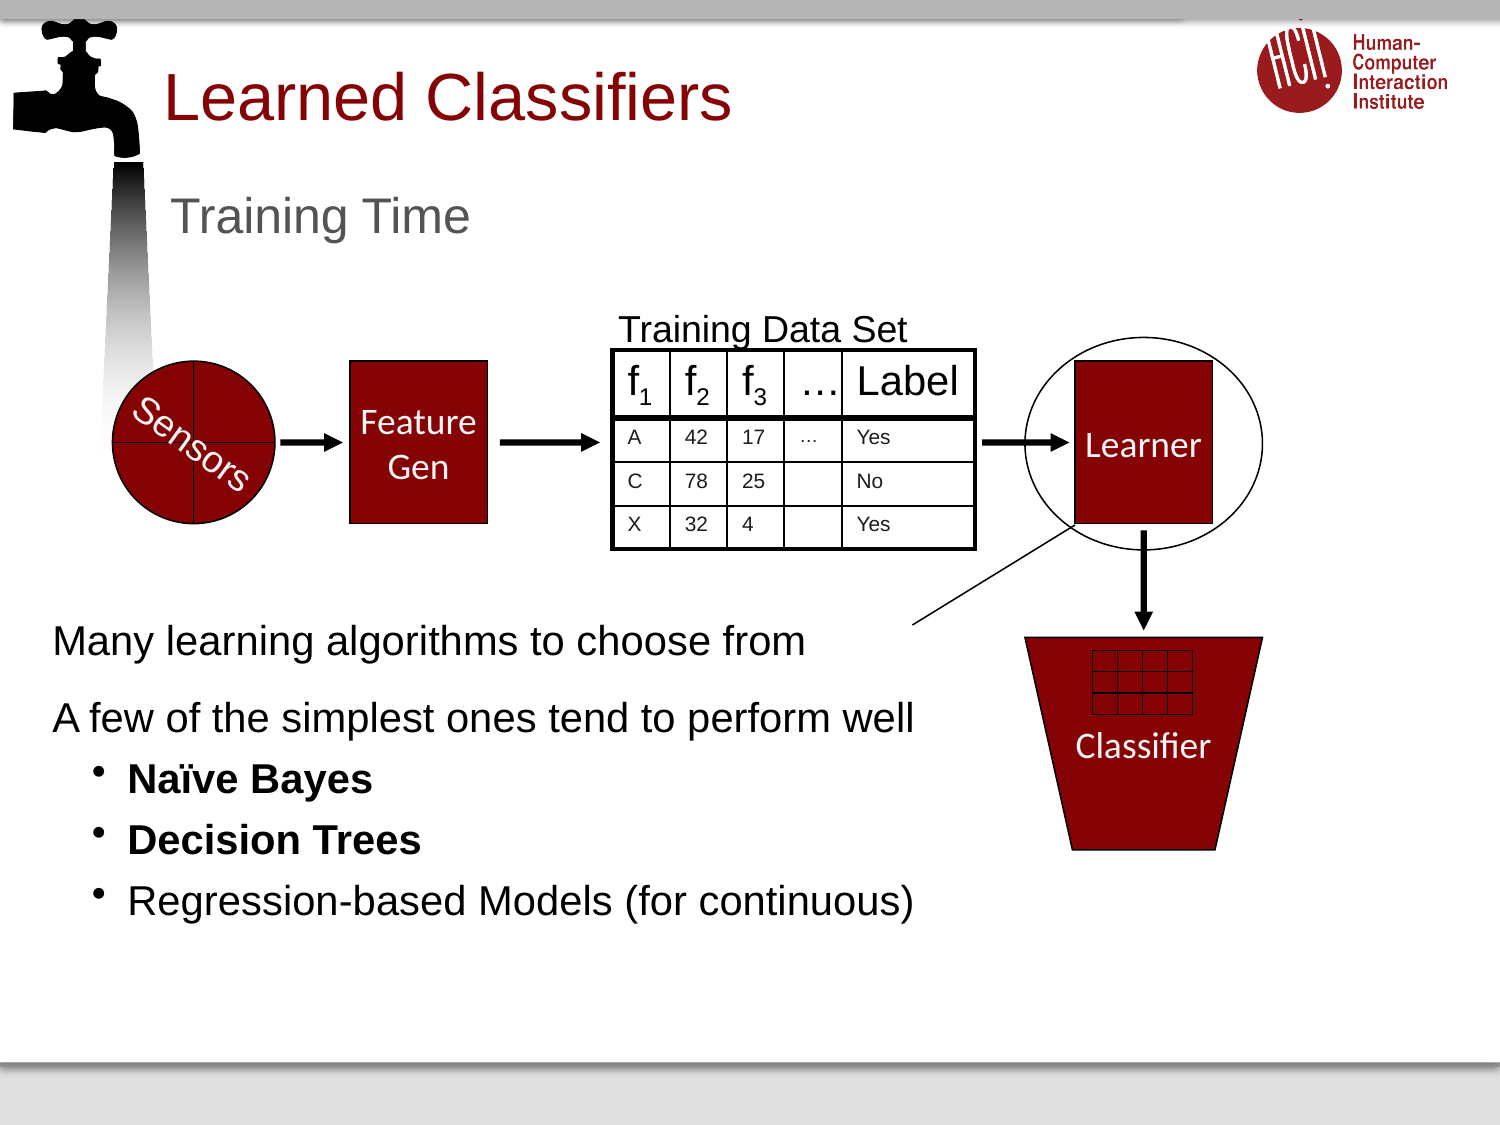

# Learned Classifiers
Training Time
Training Data Set

| f1 | f2 | f3 | … | Label |
| --- | --- | --- | --- | --- |
| A | 42 | 17 | … | Yes |
| C | 78 | 25 |  | No |
| X | 32 | 4 |  | Yes |

Feature
Gen
Learner
Sensors

Many learning algorithms to choose from
A few of the simplest ones tend to perform well
Naïve Bayes
Decision Trees
Regression-based Models (for continuous)
Classifier